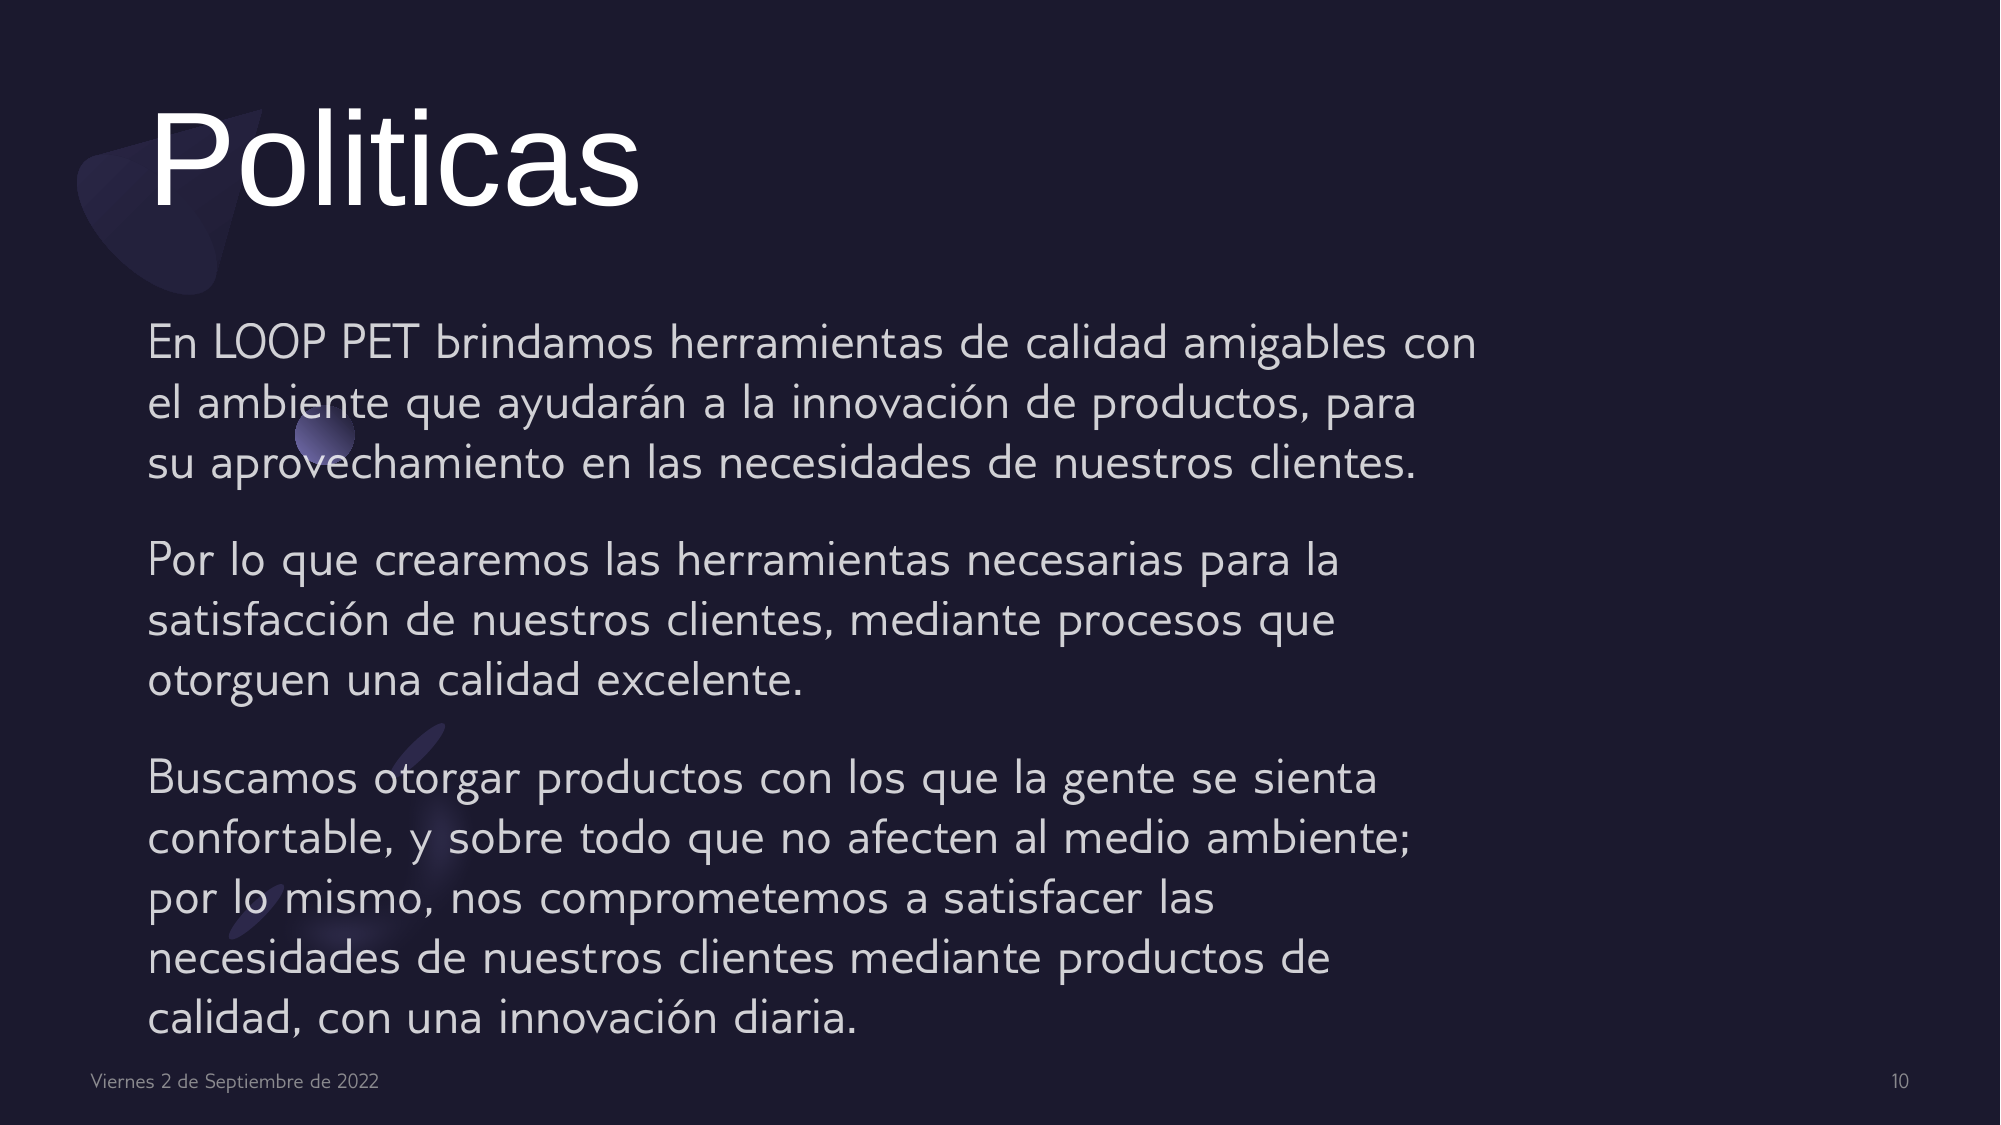

# Politicas
En LOOP PET brindamos herramientas de calidad amigables con el ambiente que ayudarán a la innovación de productos, para su aprovechamiento en las necesidades de nuestros clientes.
Por lo que crearemos las herramientas necesarias para la satisfacción de nuestros clientes, mediante procesos que otorguen una calidad excelente.
Buscamos otorgar productos con los que la gente se sienta confortable, y sobre todo que no afecten al medio ambiente; por lo mismo, nos comprometemos a satisfacer las necesidades de nuestros clientes mediante productos de calidad, con una innovación diaria.

Viernes 2 de Septiembre de 2022
10